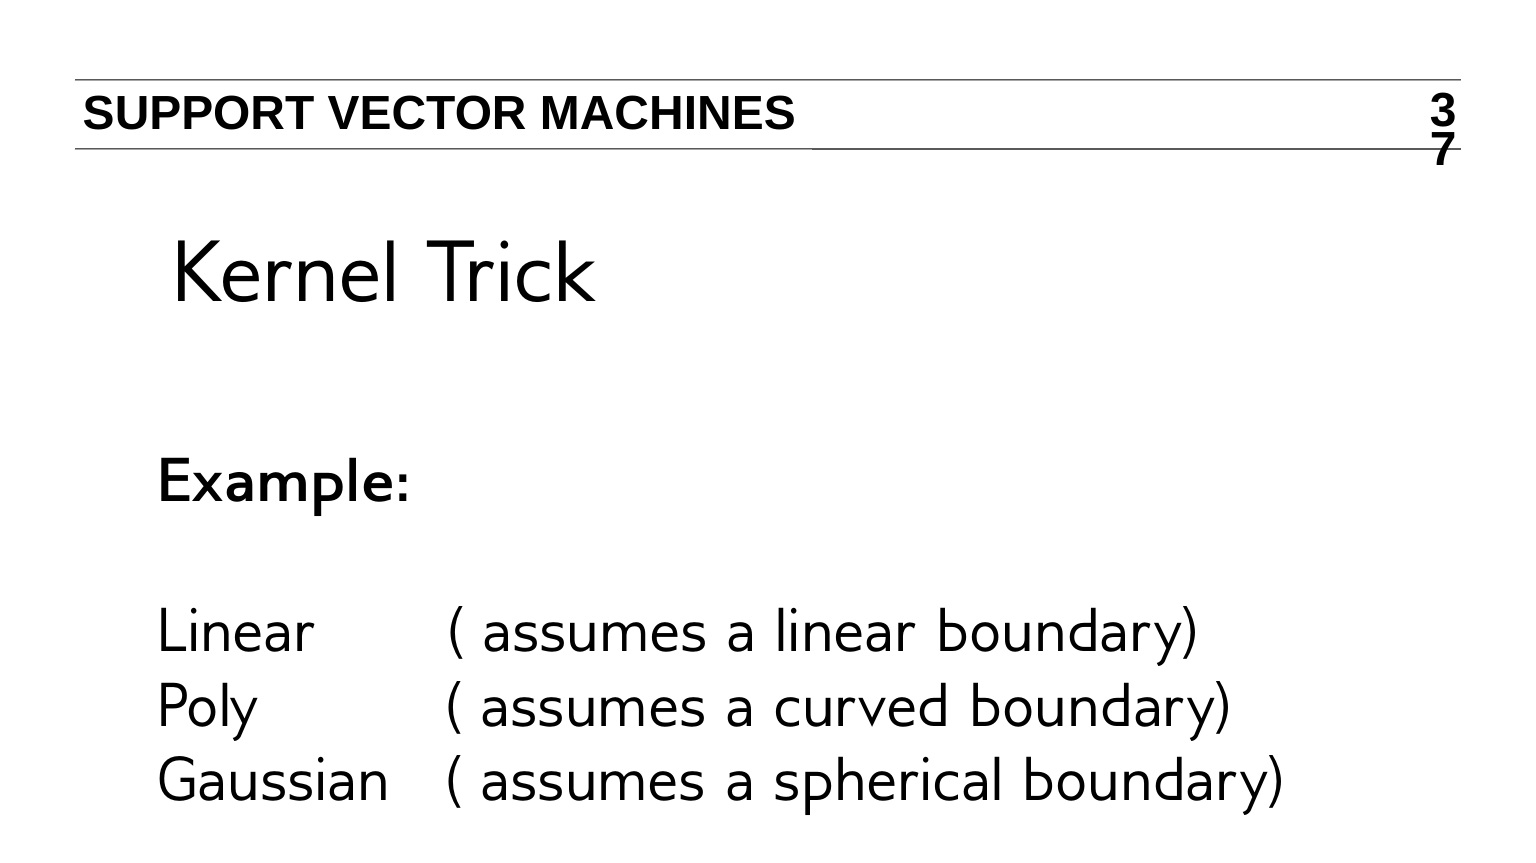

Support Vector Machines

37

Kernel Trick

Example:

Linear       ( assumes a linear boundary)
Poly          ( assumes a curved boundary)
Gaussian   ( assumes a spherical boundary)